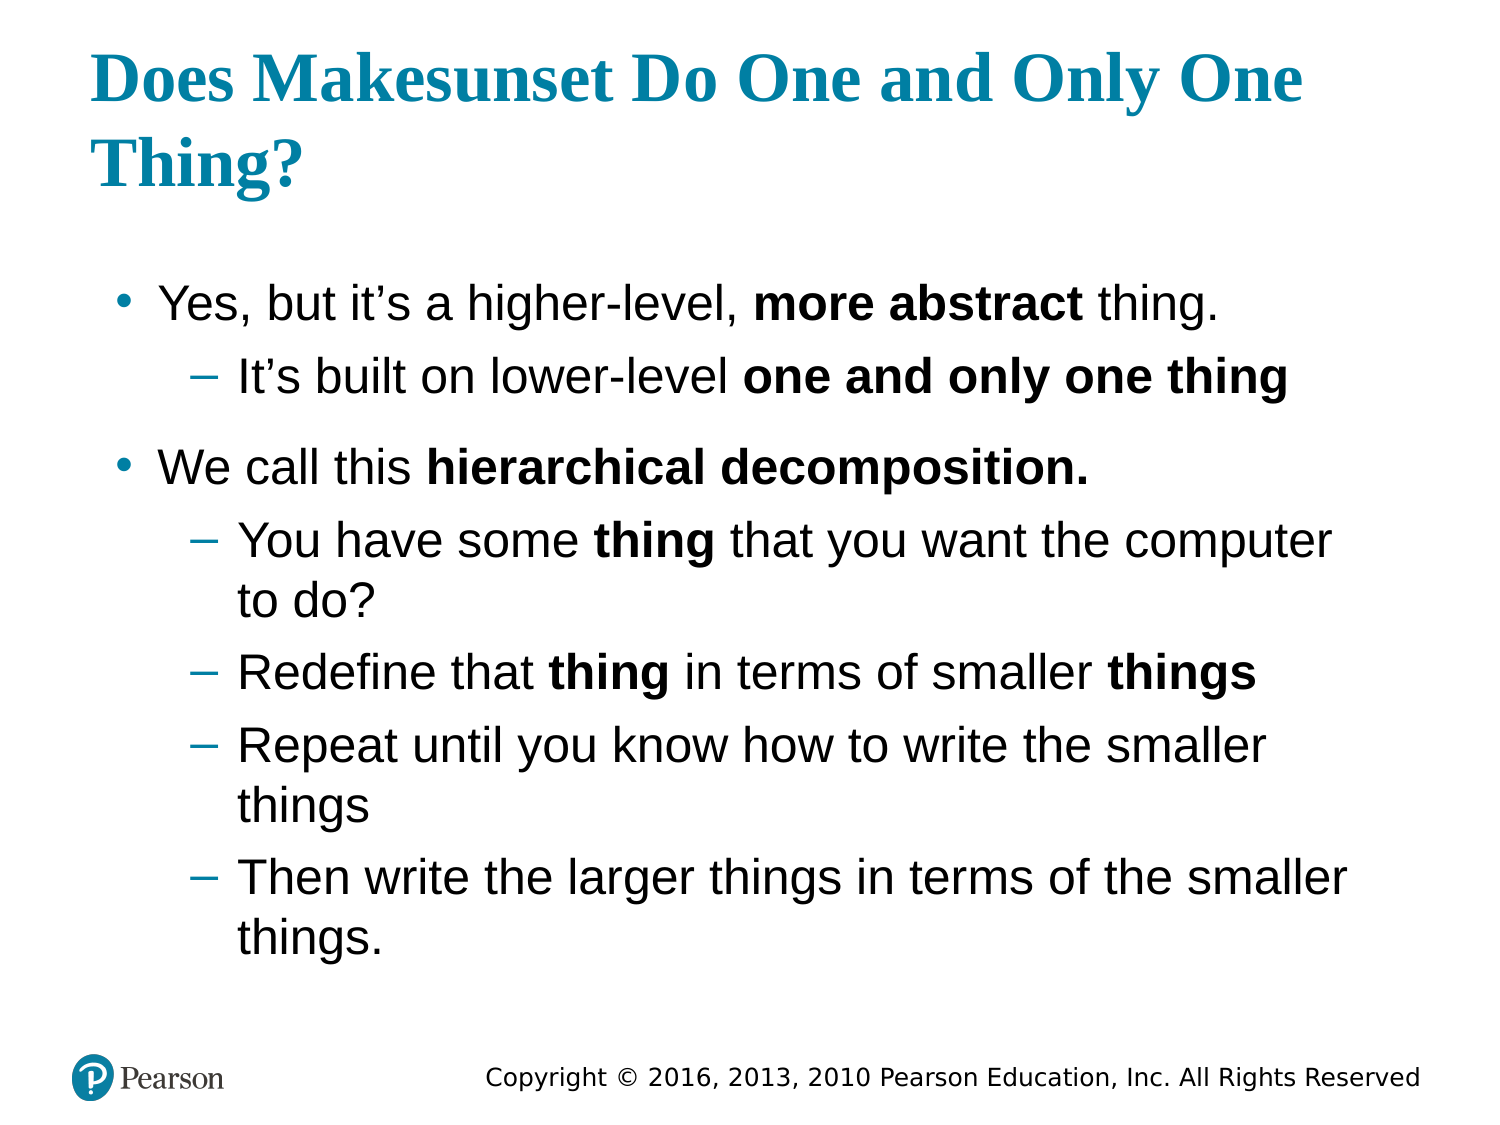

# Does Makesunset Do One and Only One Thing?
Yes, but it’s a higher-level, more abstract thing.
It’s built on lower-level one and only one thing
We call this hierarchical decomposition.
You have some thing that you want the computer to do?
Redefine that thing in terms of smaller things
Repeat until you know how to write the smaller things
Then write the larger things in terms of the smaller things.